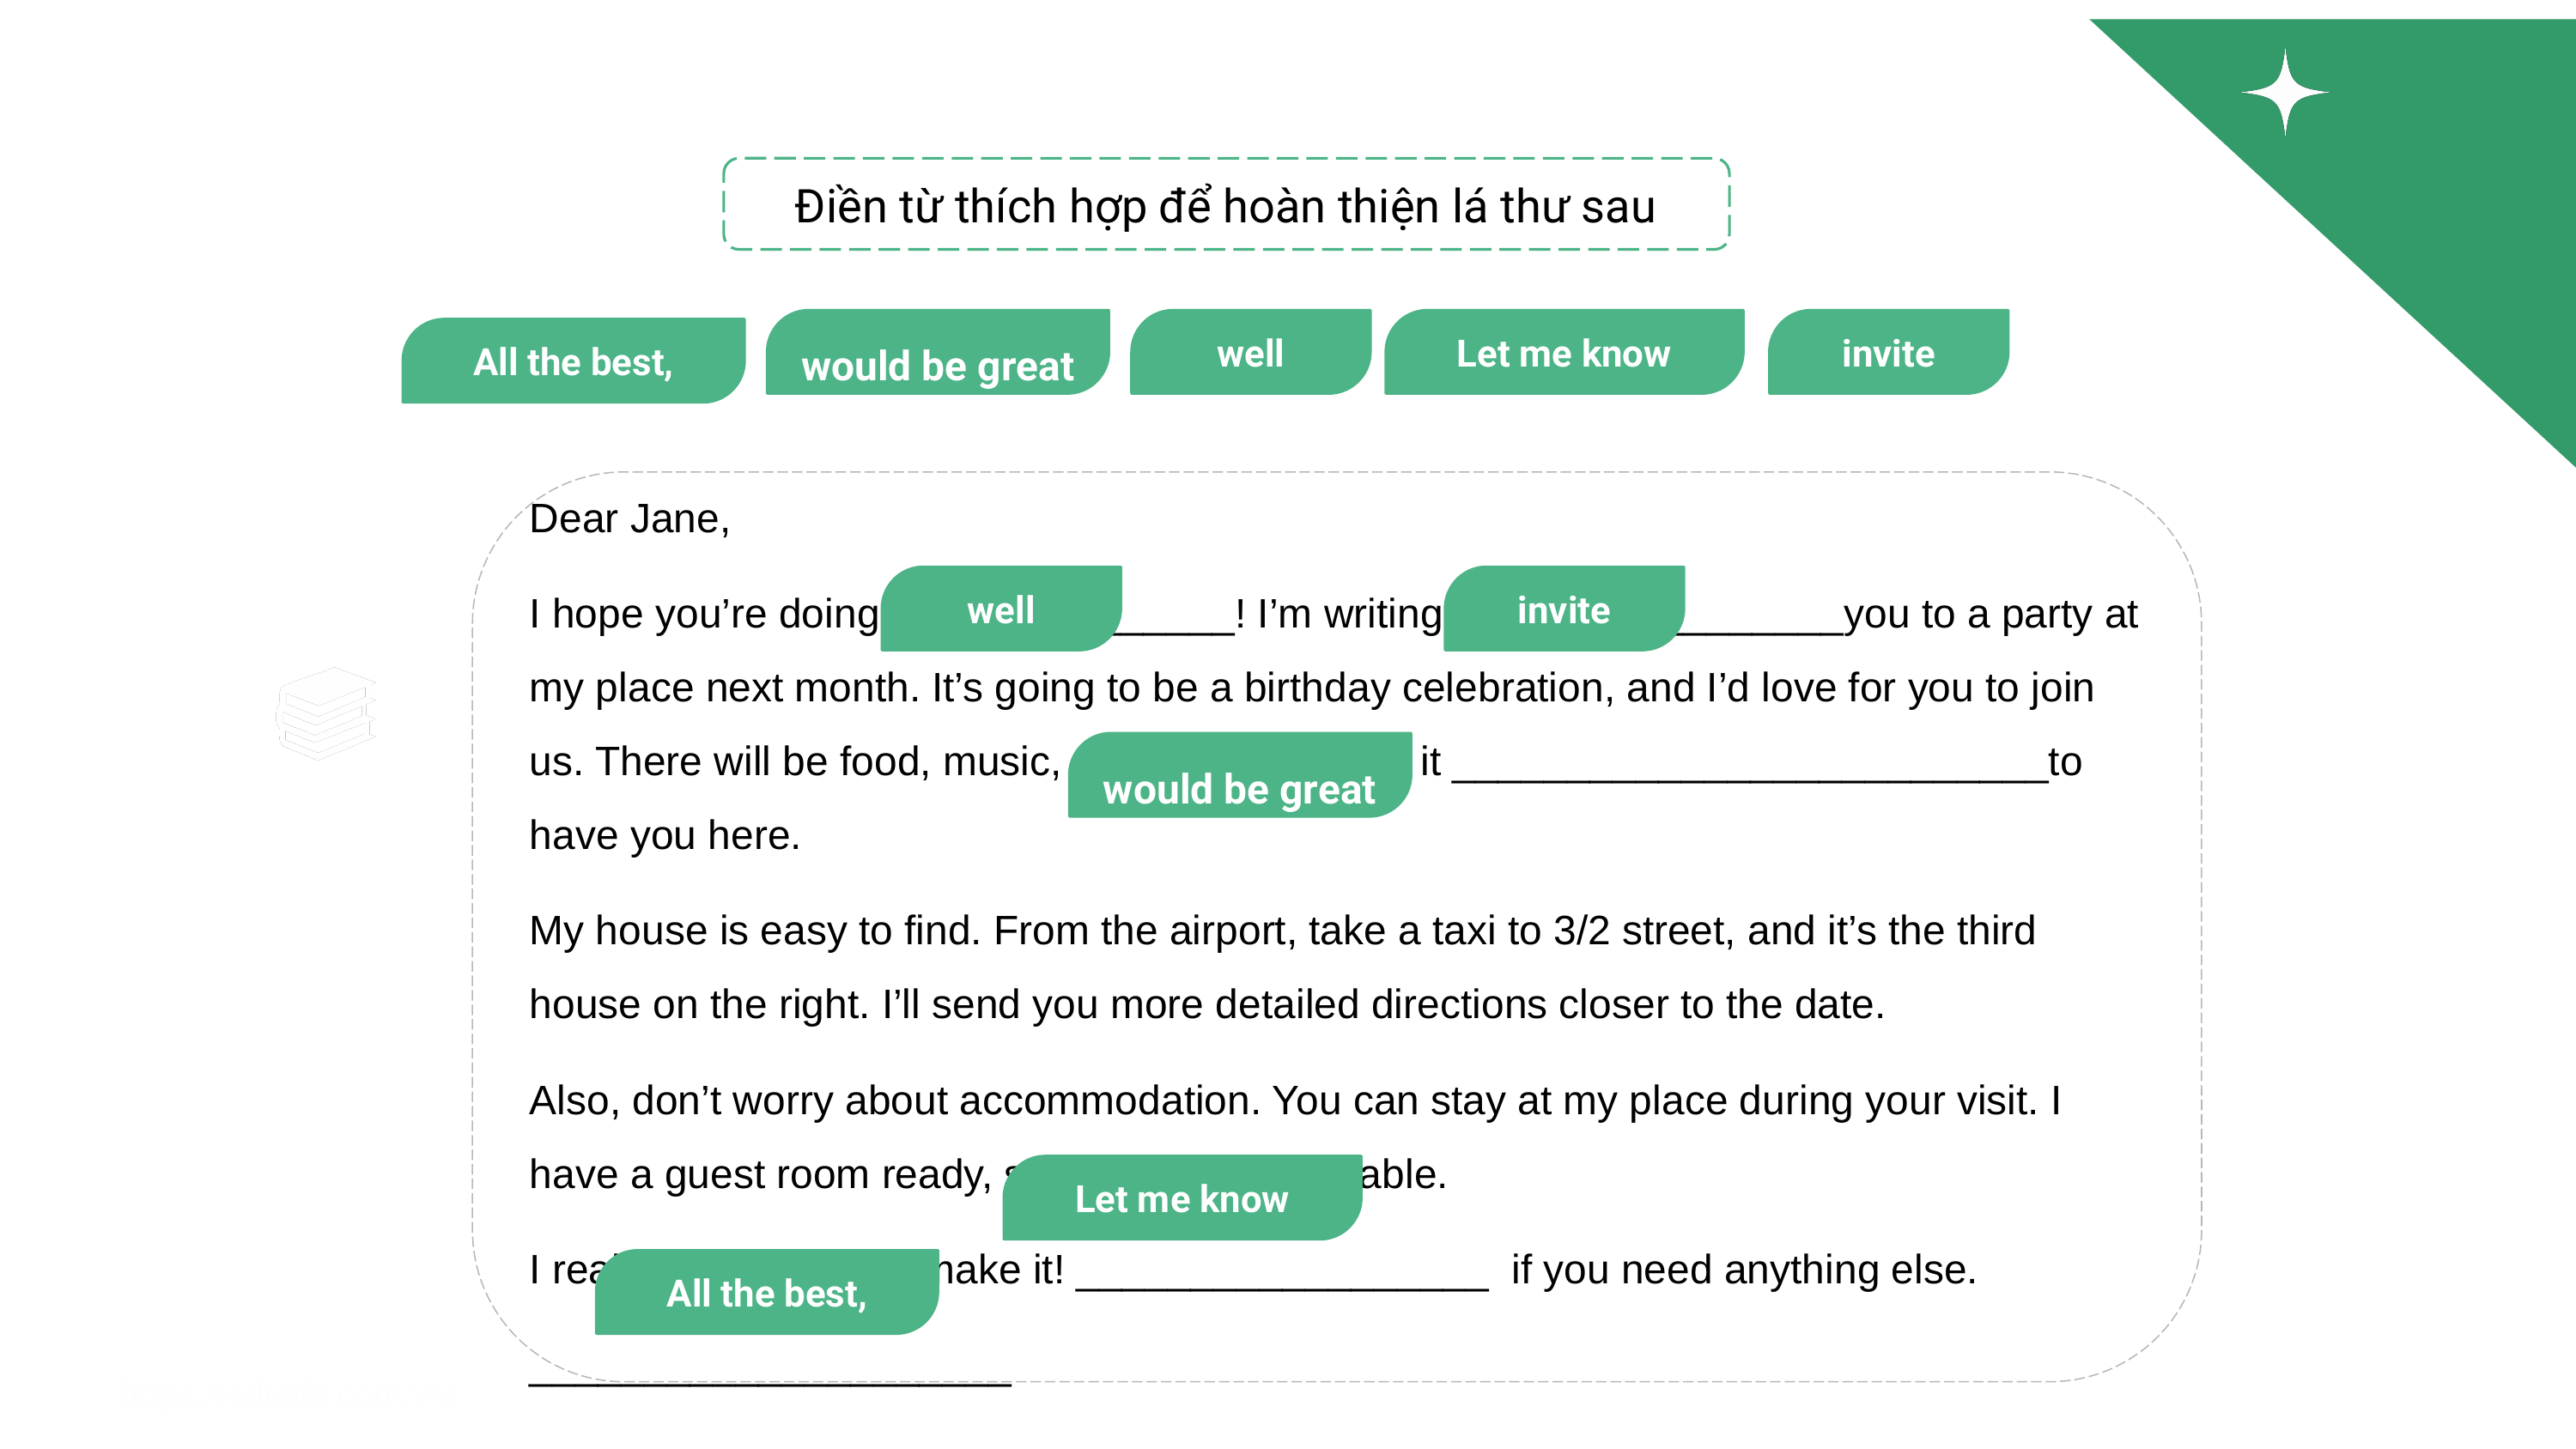

Điền từ thích hợp để hoàn thiện lá thư sau
well
invite
would be great
Let me know
All the best,
Dear Jane,
I hope you’re doing _______________! I’m writing to _______________you to a party at my place next month. It’s going to be a birthday celebration, and I’d love for you to join us. There will be food, music, and lots of  fun, so it __________________________to have you here.
My house is easy to find. From the airport, take a taxi to 3/2 street, and it’s the third house on the right. I’ll send you more detailed directions closer to the date.
Also, don’t worry about accommodation. You can stay at my place during your visit. I have a guest room ready, so you’ll be comfortable.
I really hope you can make it! __________________  if you need anything else.
_____________________
well
invite

would be great
Let me know
All the best,
https://edulife.com.vn/